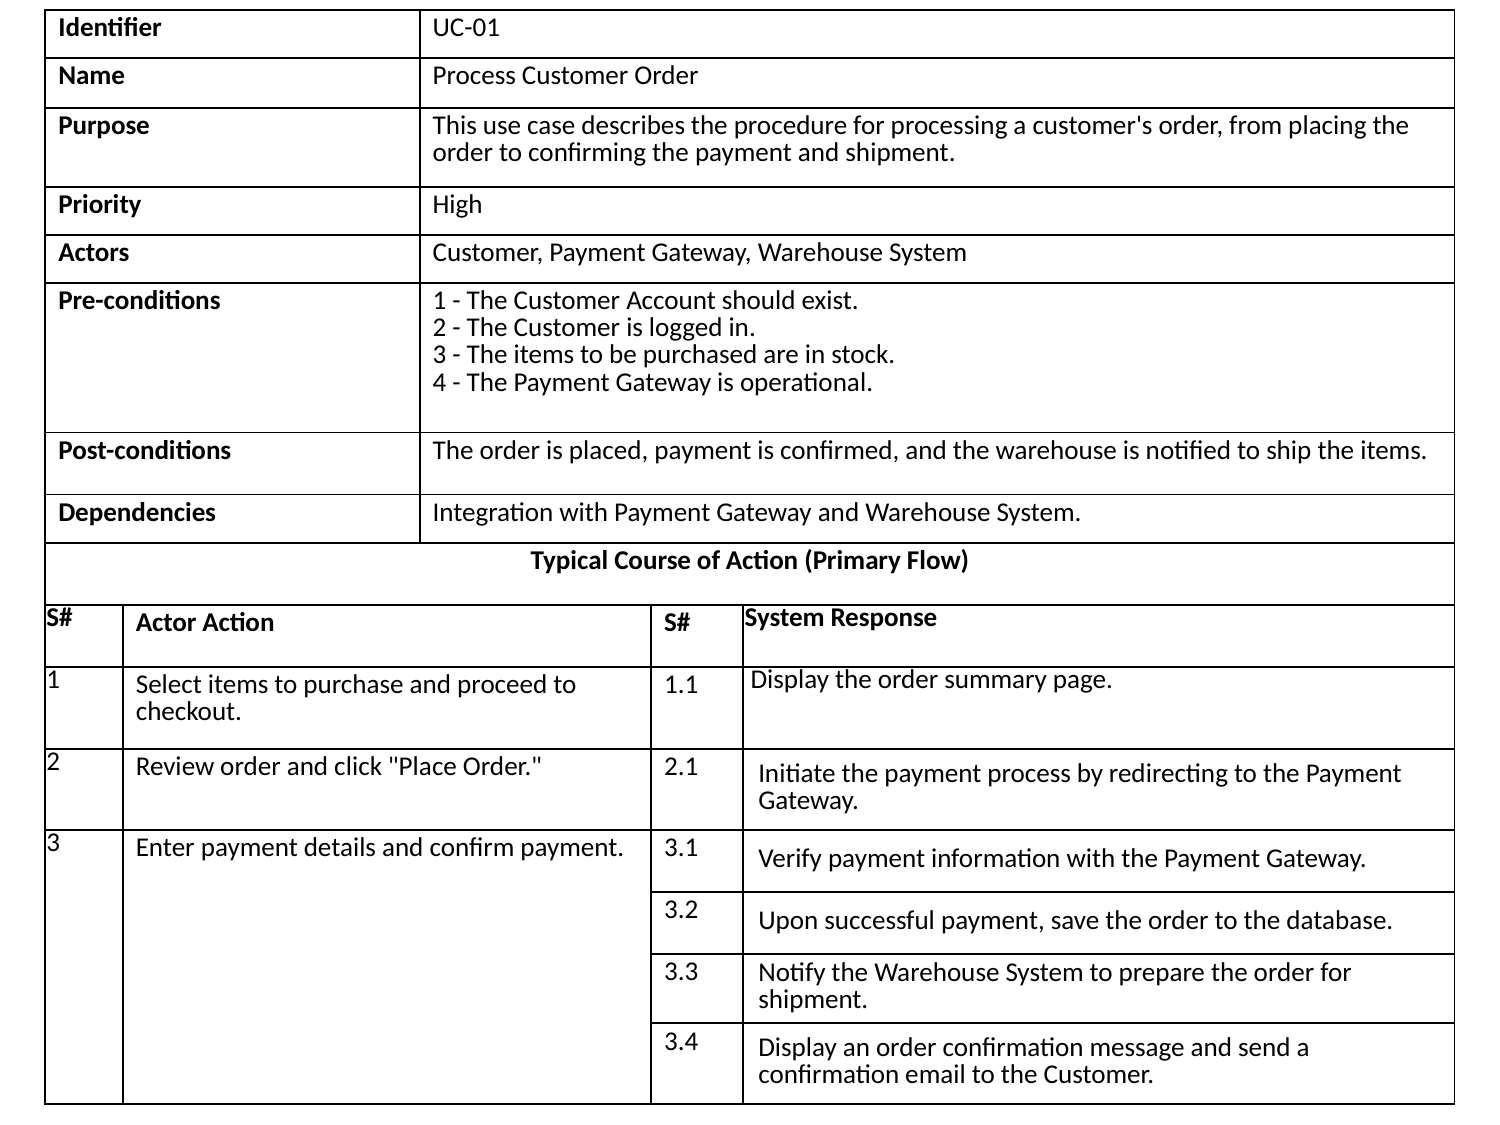

| Identifier |  | UC-01 |  |  |
| --- | --- | --- | --- | --- |
| Name |  | Process Customer Order |  |  |
| Purpose |  | This use case describes the procedure for processing a customer's order, from placing the order to confirming the payment and shipment. |  |  |
| Priority |  | High |  |  |
| Actors |  | Customer, Payment Gateway, Warehouse System |  |  |
| Pre-conditions |  | 1 - The Customer Account should exist. 2 - The Customer is logged in. 3 - The items to be purchased are in stock. 4 - The Payment Gateway is operational. |  |  |
| Post-conditions |  | The order is placed, payment is confirmed, and the warehouse is notified to ship the items. |  |  |
| Dependencies |  | Integration with Payment Gateway and Warehouse System. |  |  |
| Typical Course of Action (Primary Flow) |  |  |  |  |
| S# | Actor Action |  | S# | System Response |
| 1 | Select items to purchase and proceed to checkout. |  | 1.1 | Display the order summary page. |
| 2 | Review order and click "Place Order." |  | 2.1 | Initiate the payment process by redirecting to the Payment Gateway. |
| 3 | Enter payment details and confirm payment. |  | 3.1 | Verify payment information with the Payment Gateway. |
|  |  |  | 3.2 | Upon successful payment, save the order to the database. |
|  |  |  | 3.3 | Notify the Warehouse System to prepare the order for shipment. |
|  |  |  | 3.4 | Display an order confirmation message and send a confirmation email to the Customer. |